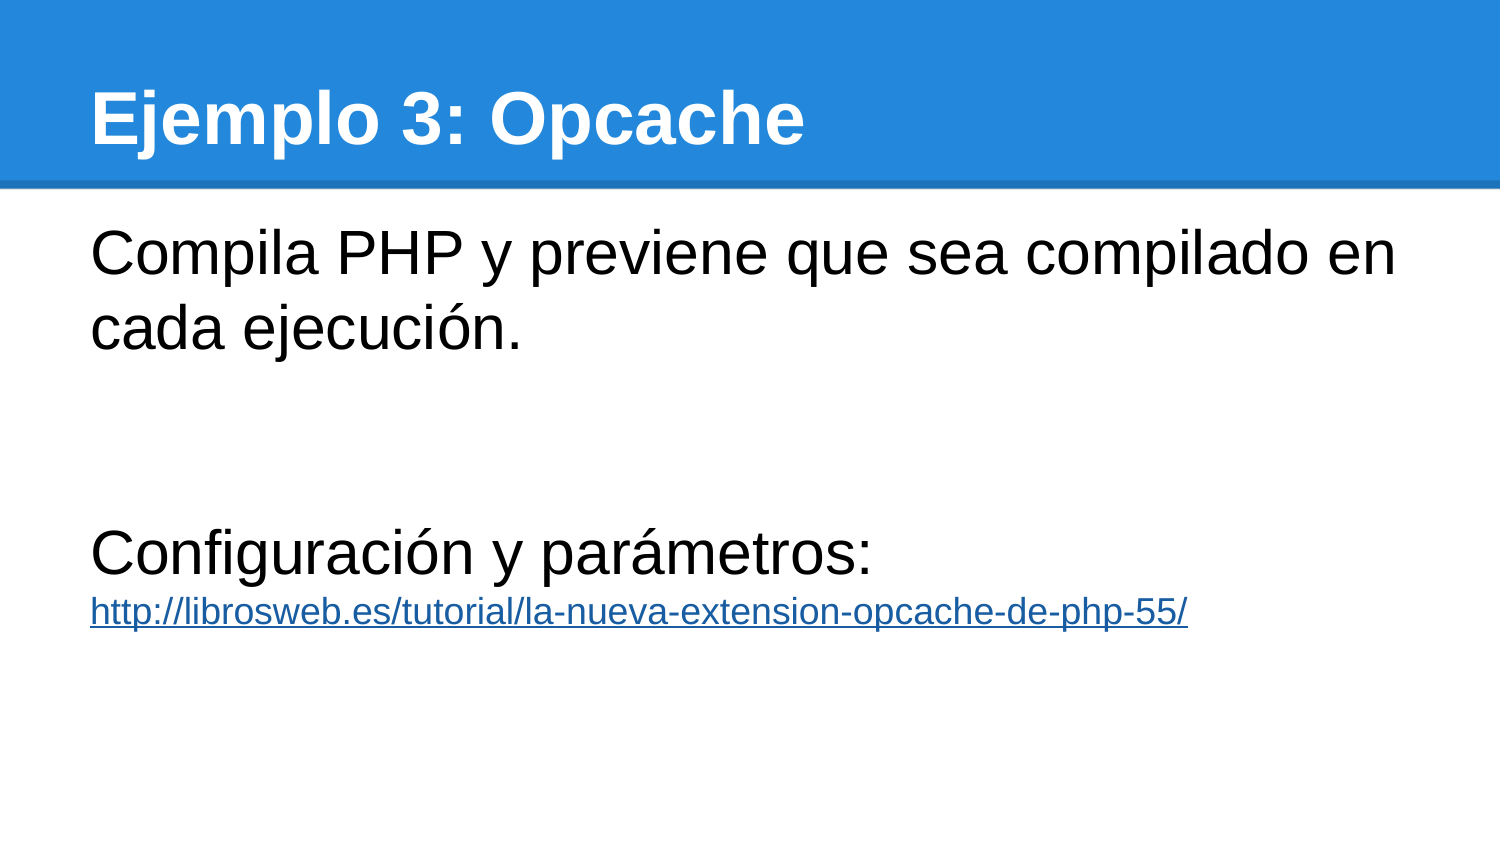

# Ejemplo 3: Opcache
Compila PHP y previene que sea compilado en cada ejecución.

Configuración y parámetros:
http://librosweb.es/tutorial/la-nueva-extension-opcache-de-php-55/